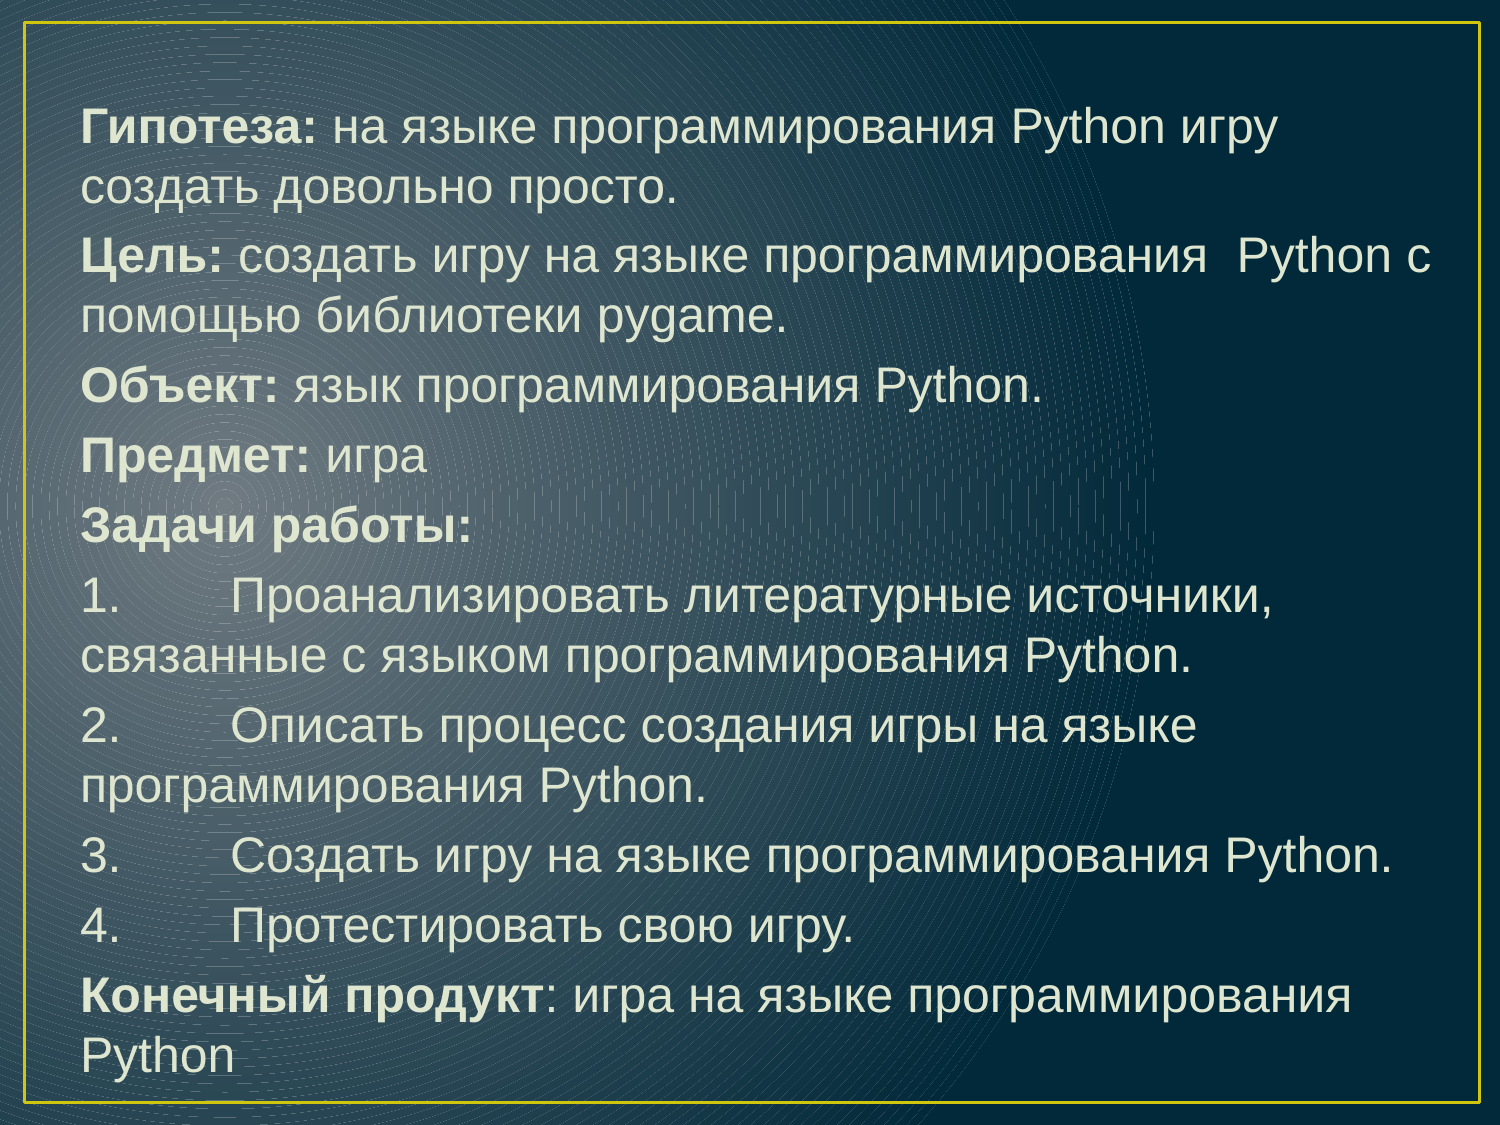

Гипотеза: на языке программирования Python игру создать довольно просто.
Цель: создать игру на языке программирования  Python с помощью библиотеки pygame.
Объект: язык программирования Python.
Предмет: игра
Задачи работы:
1.	Проанализировать литературные источники, связанные с языком программирования Python.
2.	Описать процесс создания игры на языке программирования Python.
3.	Создать игру на языке программирования Python.
4.	Протестировать свою игру.
Конечный продукт: игра на языке программирования Python